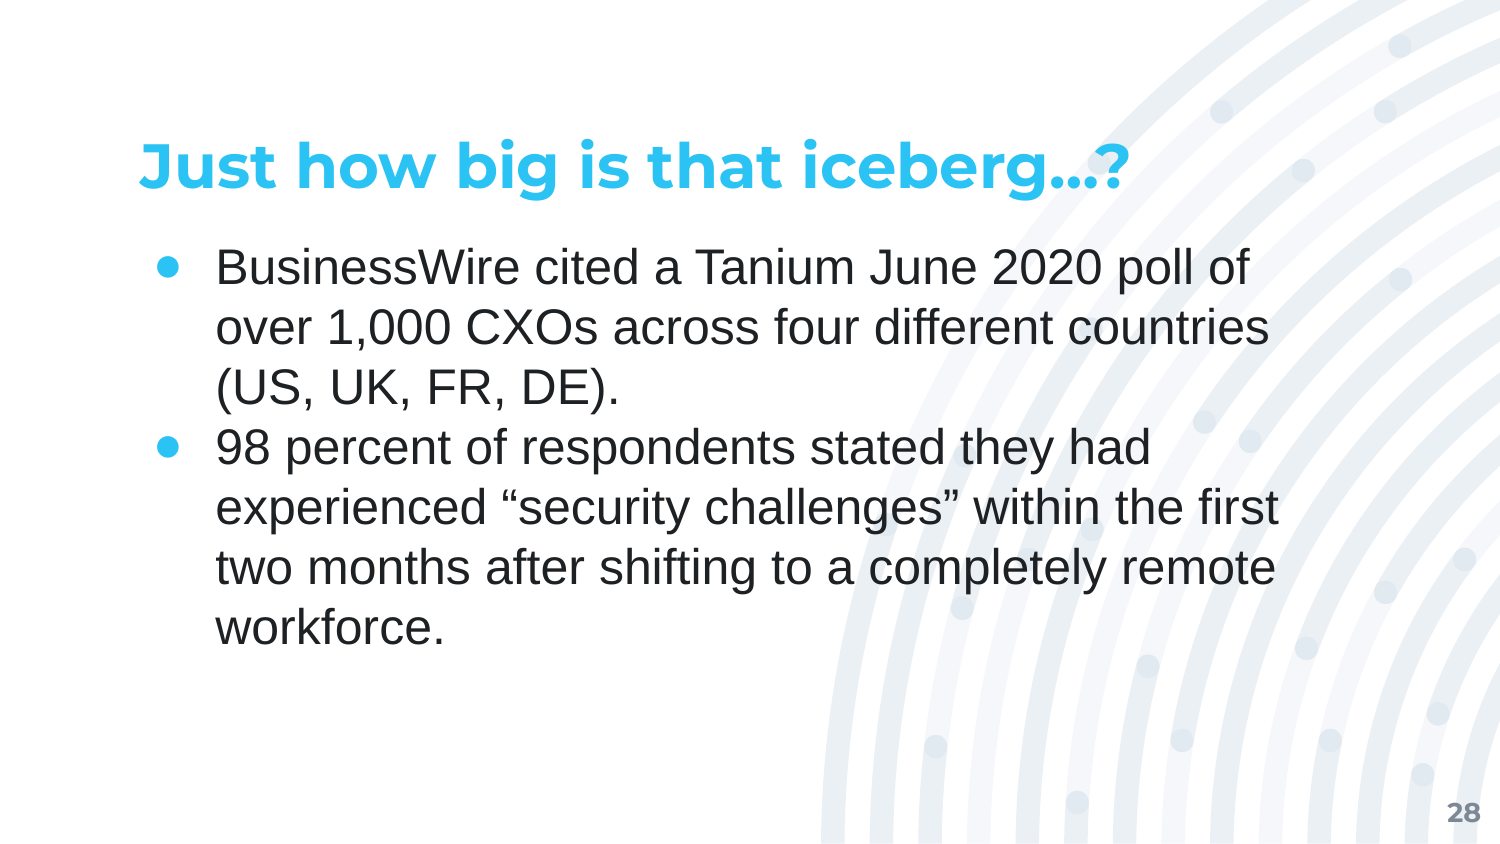

# Just how big is that iceberg…?
BusinessWire cited a Tanium June 2020 poll of over 1,000 CXOs across four different countries (US, UK, FR, DE).
98 percent of respondents stated they had experienced “security challenges” within the first two months after shifting to a completely remote workforce.
28